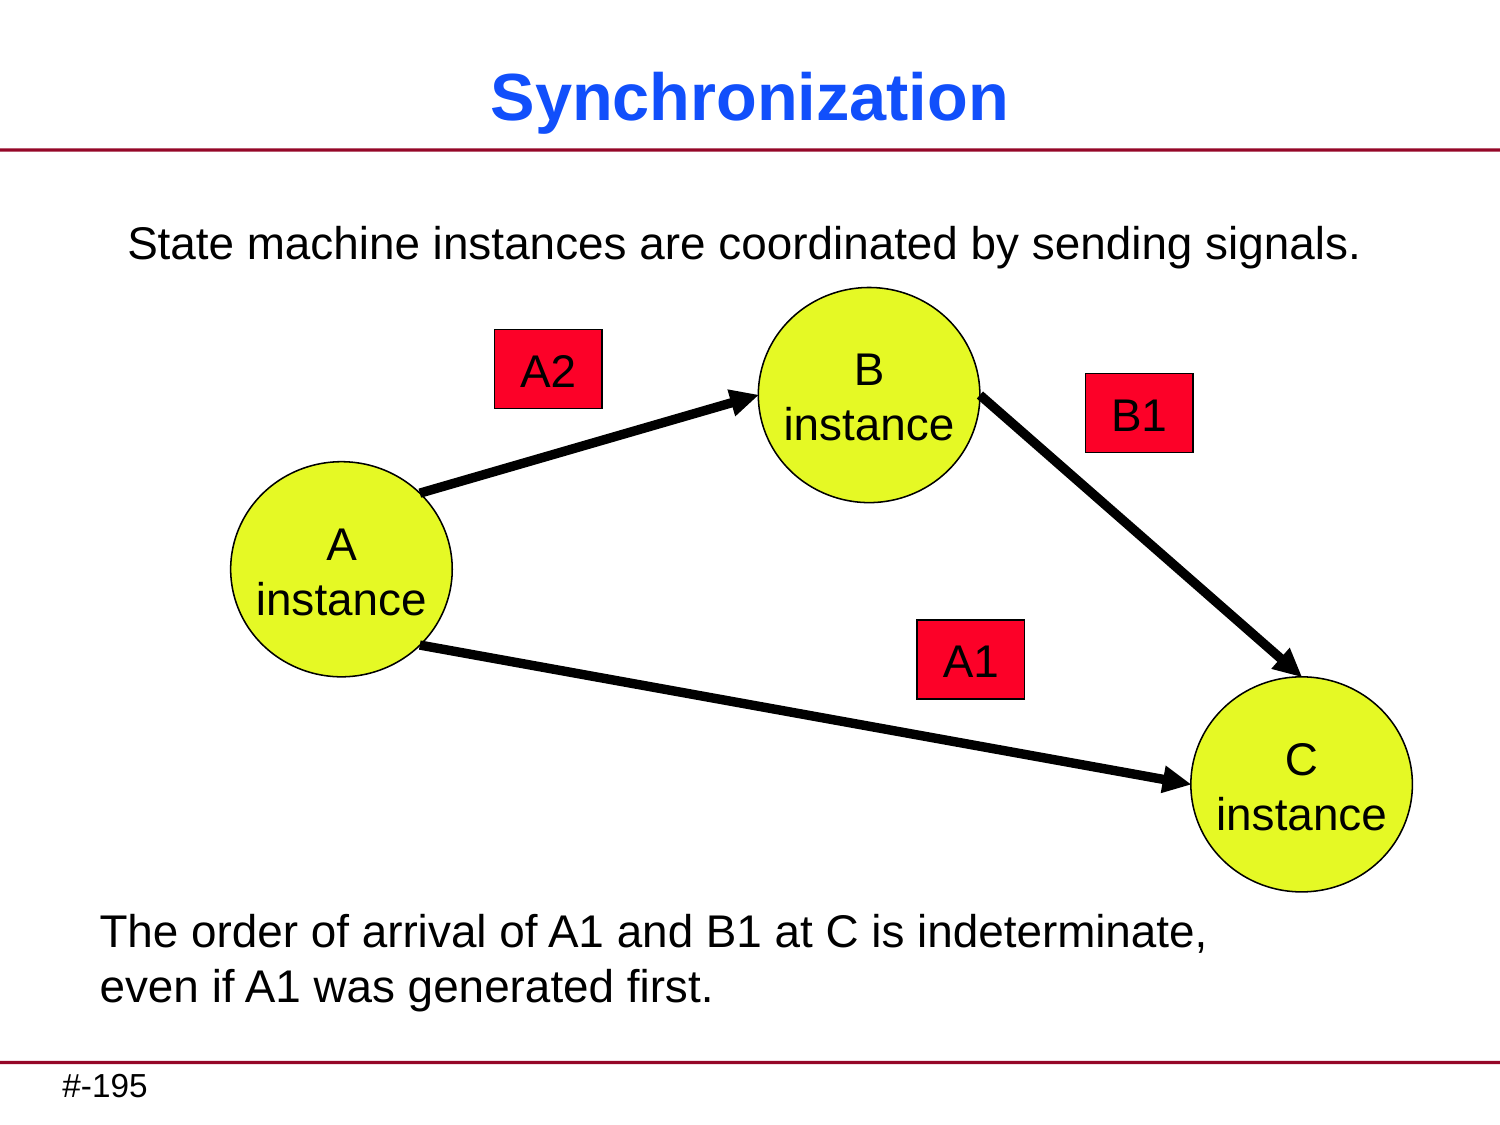

# Synchronization
State machine instances are coordinated by sending signals.
B
instance
A2
B1
A
instance
A1
C
instance
The order of arrival of A1 and B1 at C is indeterminate,
even if A1 was generated first.